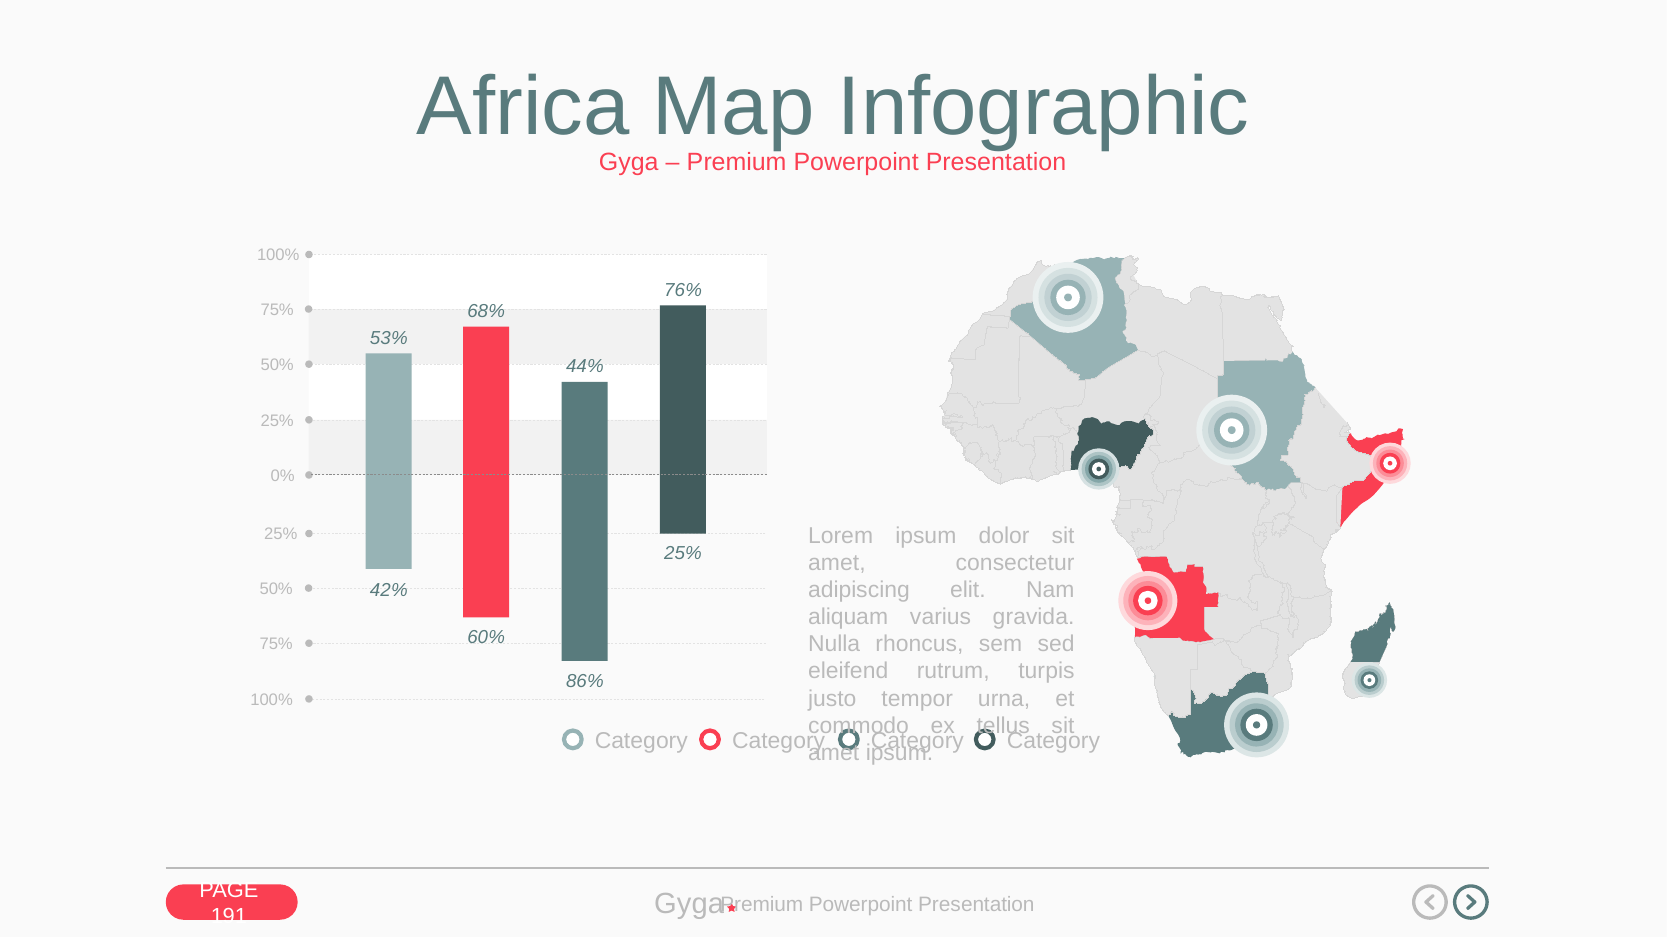

Africa Map Infographic
Gyga – Premium Powerpoint Presentation
100%

76%
68%
75%

53%

44%
50%

25%

0%

Lorem ipsum dolor sit amet, consectetur adipiscing elit. Nam aliquam varius gravida. Nulla rhoncus, sem sed eleifend rutrum, turpis justo tempor urna, et commodo ex tellus sit amet ipsum.
25%

25%
50%
42%

60%
75%

86%

100%

Category
Category
Category
Category